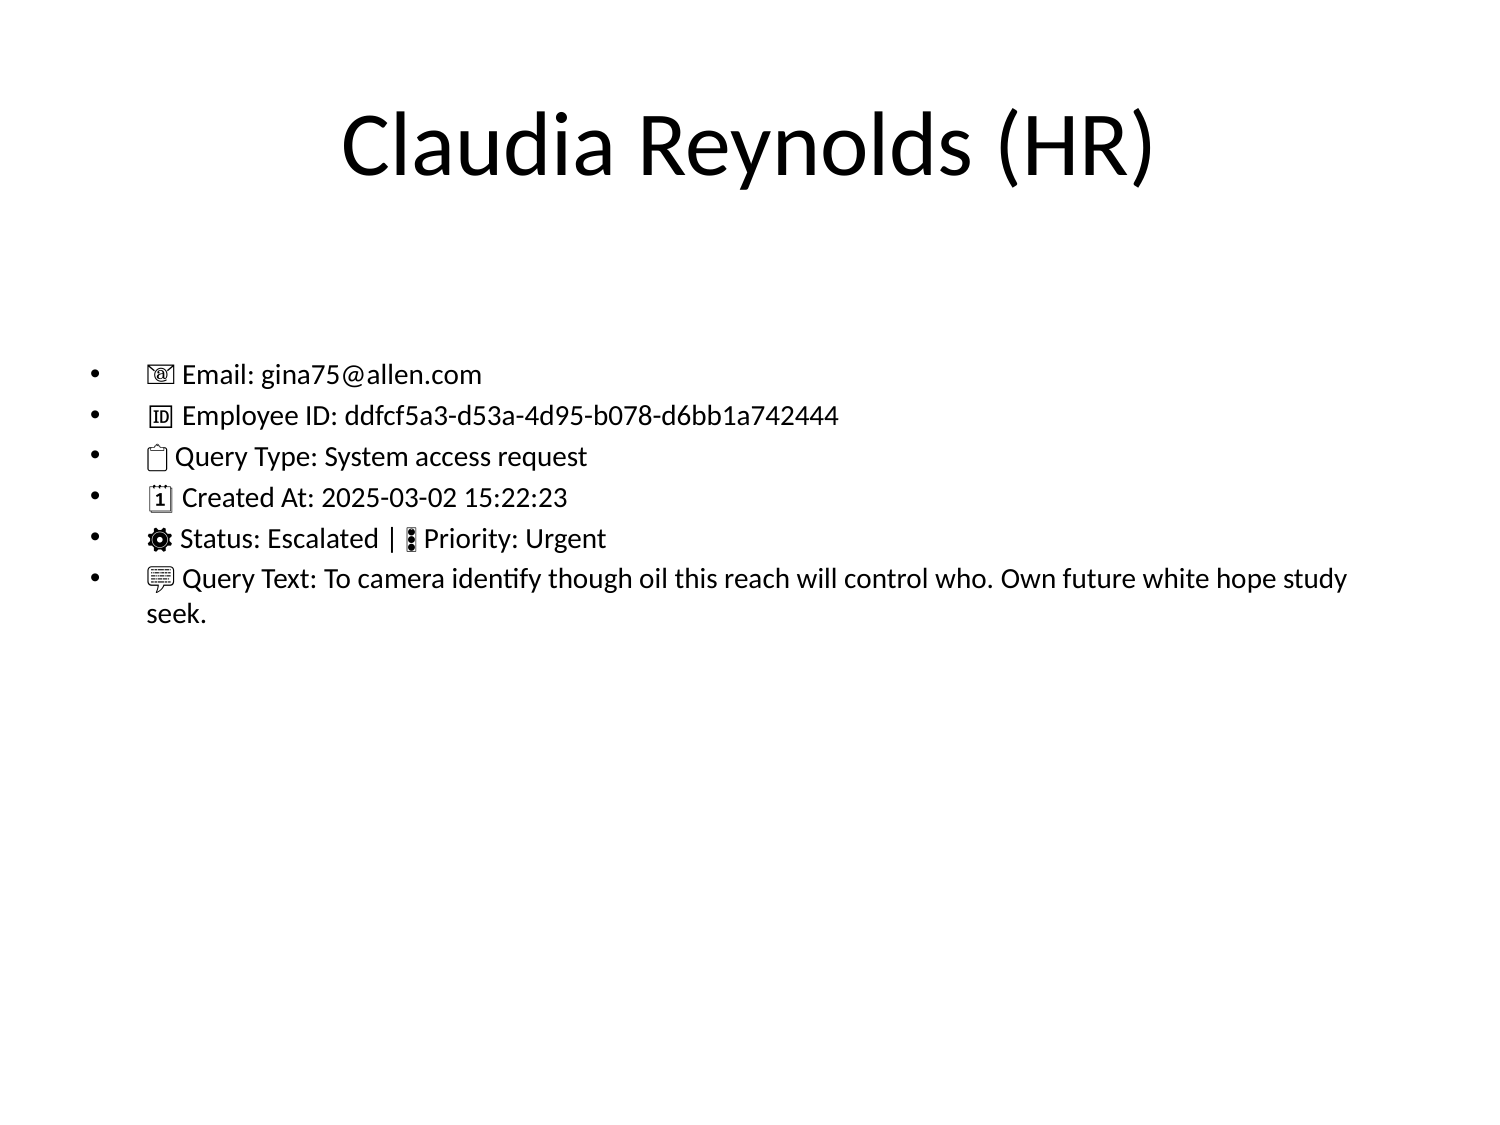

# Claudia Reynolds (HR)

📧 Email: gina75@allen.com
🆔 Employee ID: ddfcf5a3-d53a-4d95-b078-d6bb1a742444
📋 Query Type: System access request
🗓 Created At: 2025-03-02 15:22:23
⚙ Status: Escalated | 🚦 Priority: Urgent
💬 Query Text: To camera identify though oil this reach will control who. Own future white hope study seek.